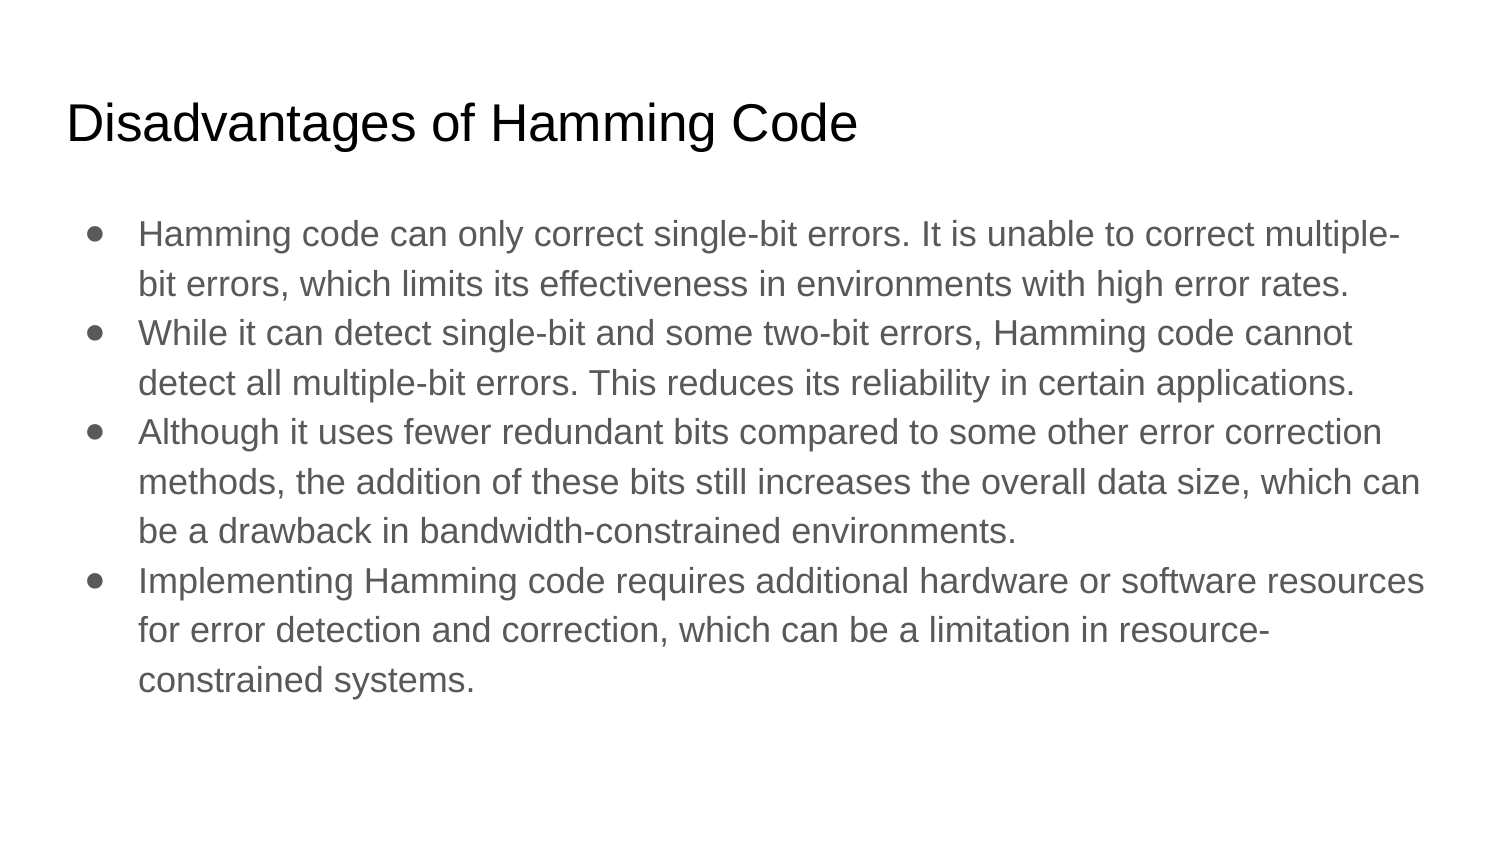

# Disadvantages of Hamming Code
Hamming code can only correct single-bit errors. It is unable to correct multiple-bit errors, which limits its effectiveness in environments with high error rates.
While it can detect single-bit and some two-bit errors, Hamming code cannot detect all multiple-bit errors. This reduces its reliability in certain applications.
Although it uses fewer redundant bits compared to some other error correction methods, the addition of these bits still increases the overall data size, which can be a drawback in bandwidth-constrained environments.
Implementing Hamming code requires additional hardware or software resources for error detection and correction, which can be a limitation in resource-constrained systems.